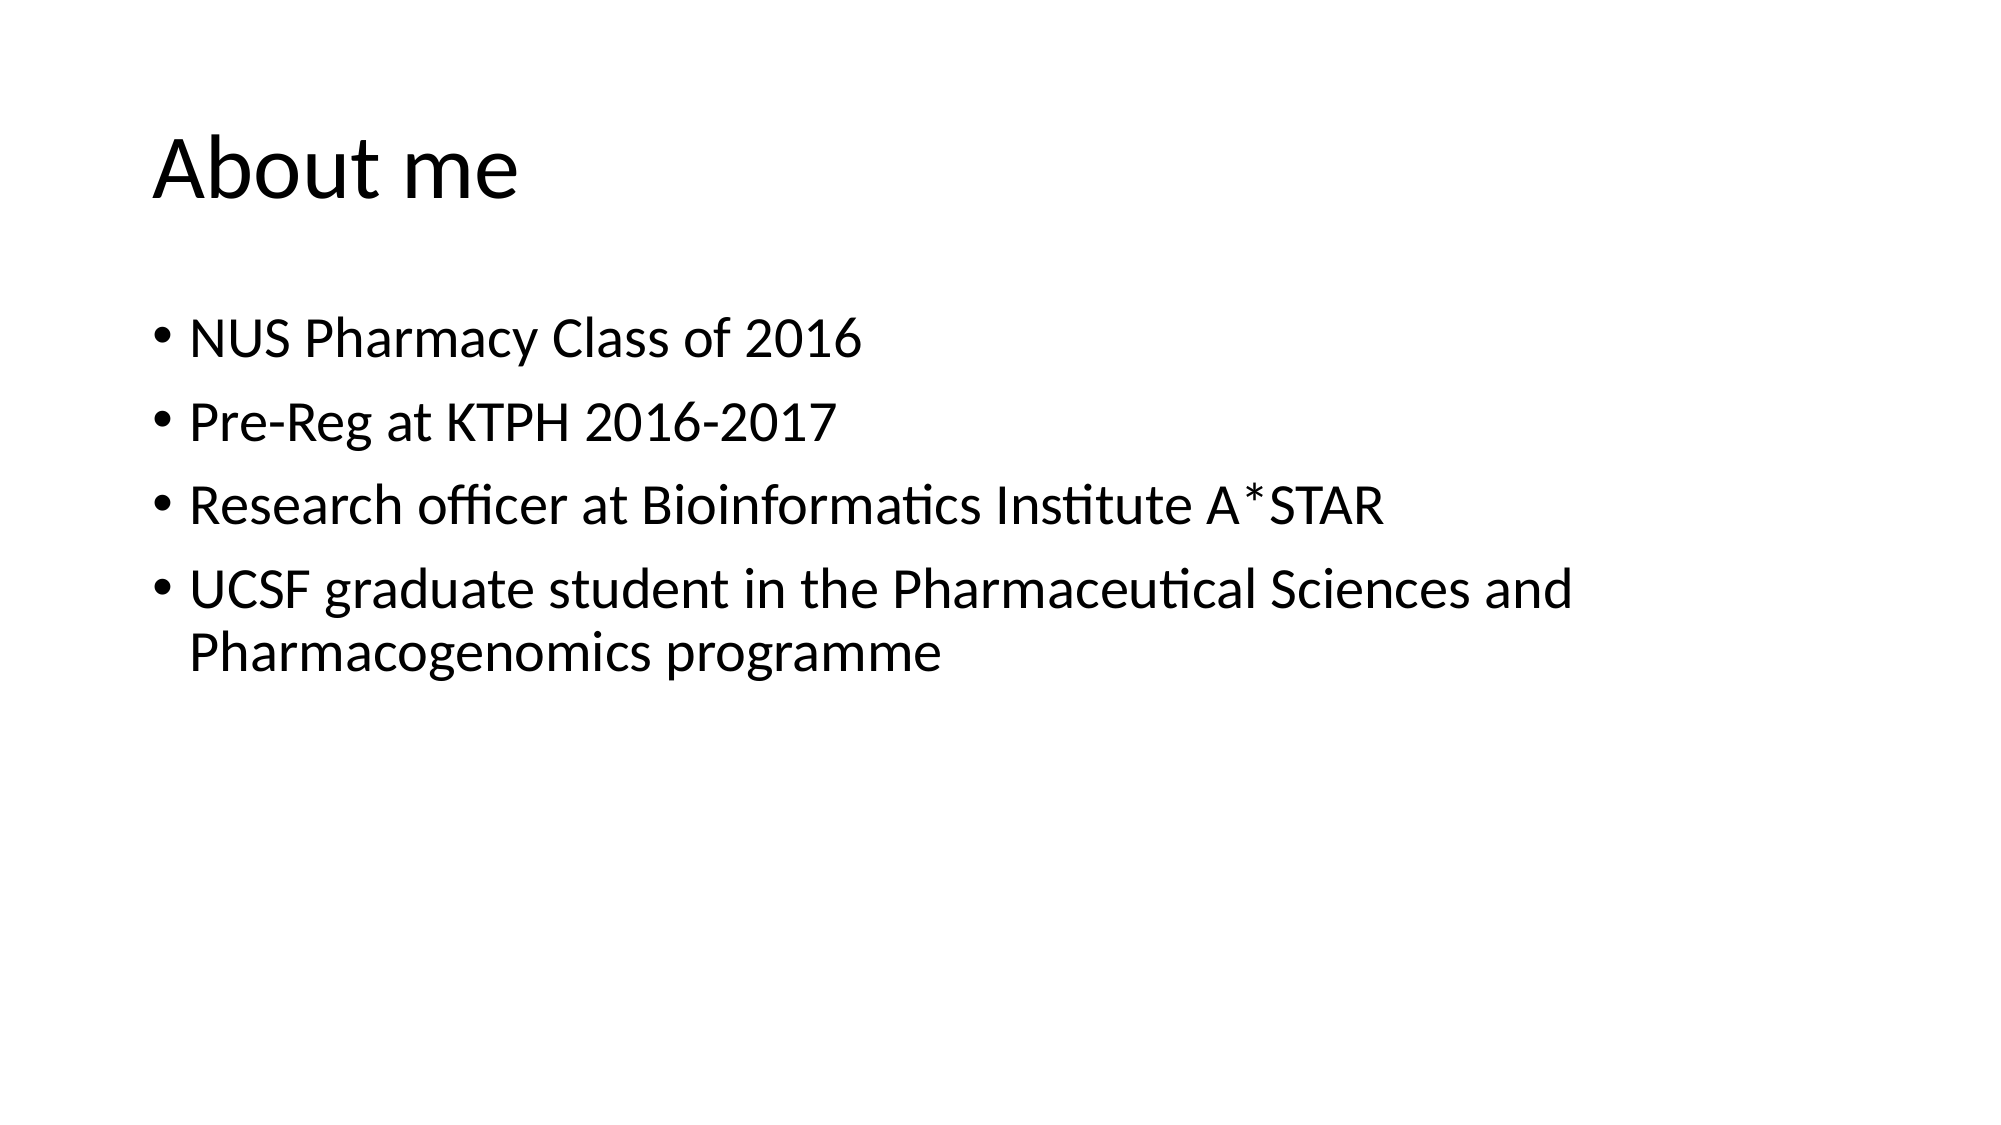

# About me
NUS Pharmacy Class of 2016
Pre-Reg at KTPH 2016-2017
Research officer at Bioinformatics Institute A*STAR
UCSF graduate student in the Pharmaceutical Sciences and Pharmacogenomics programme